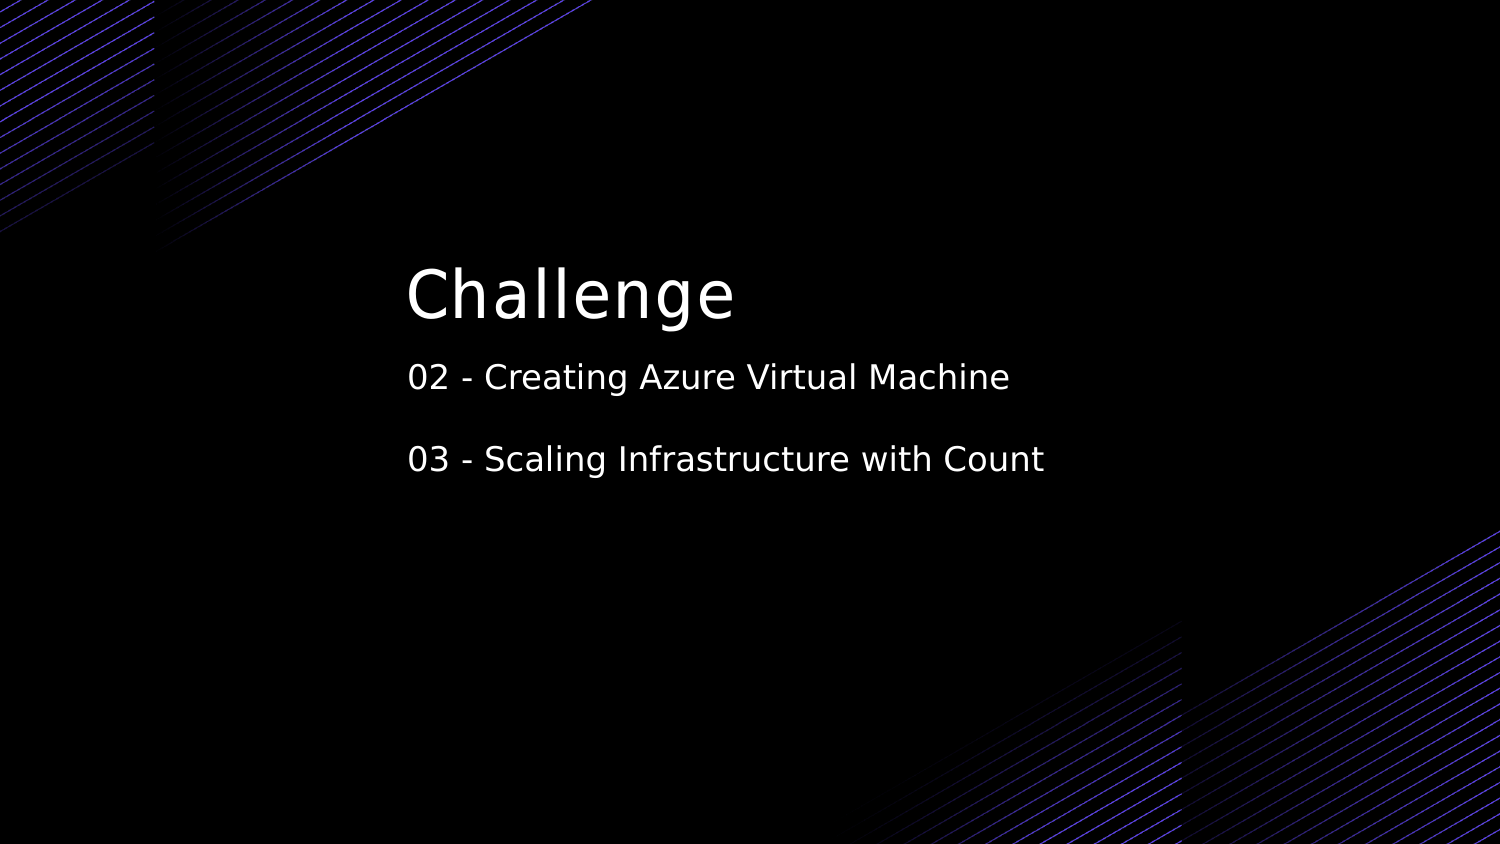

Challenge
02 - Creating Azure Virtual Machine

03 - Scaling Infrastructure with Count